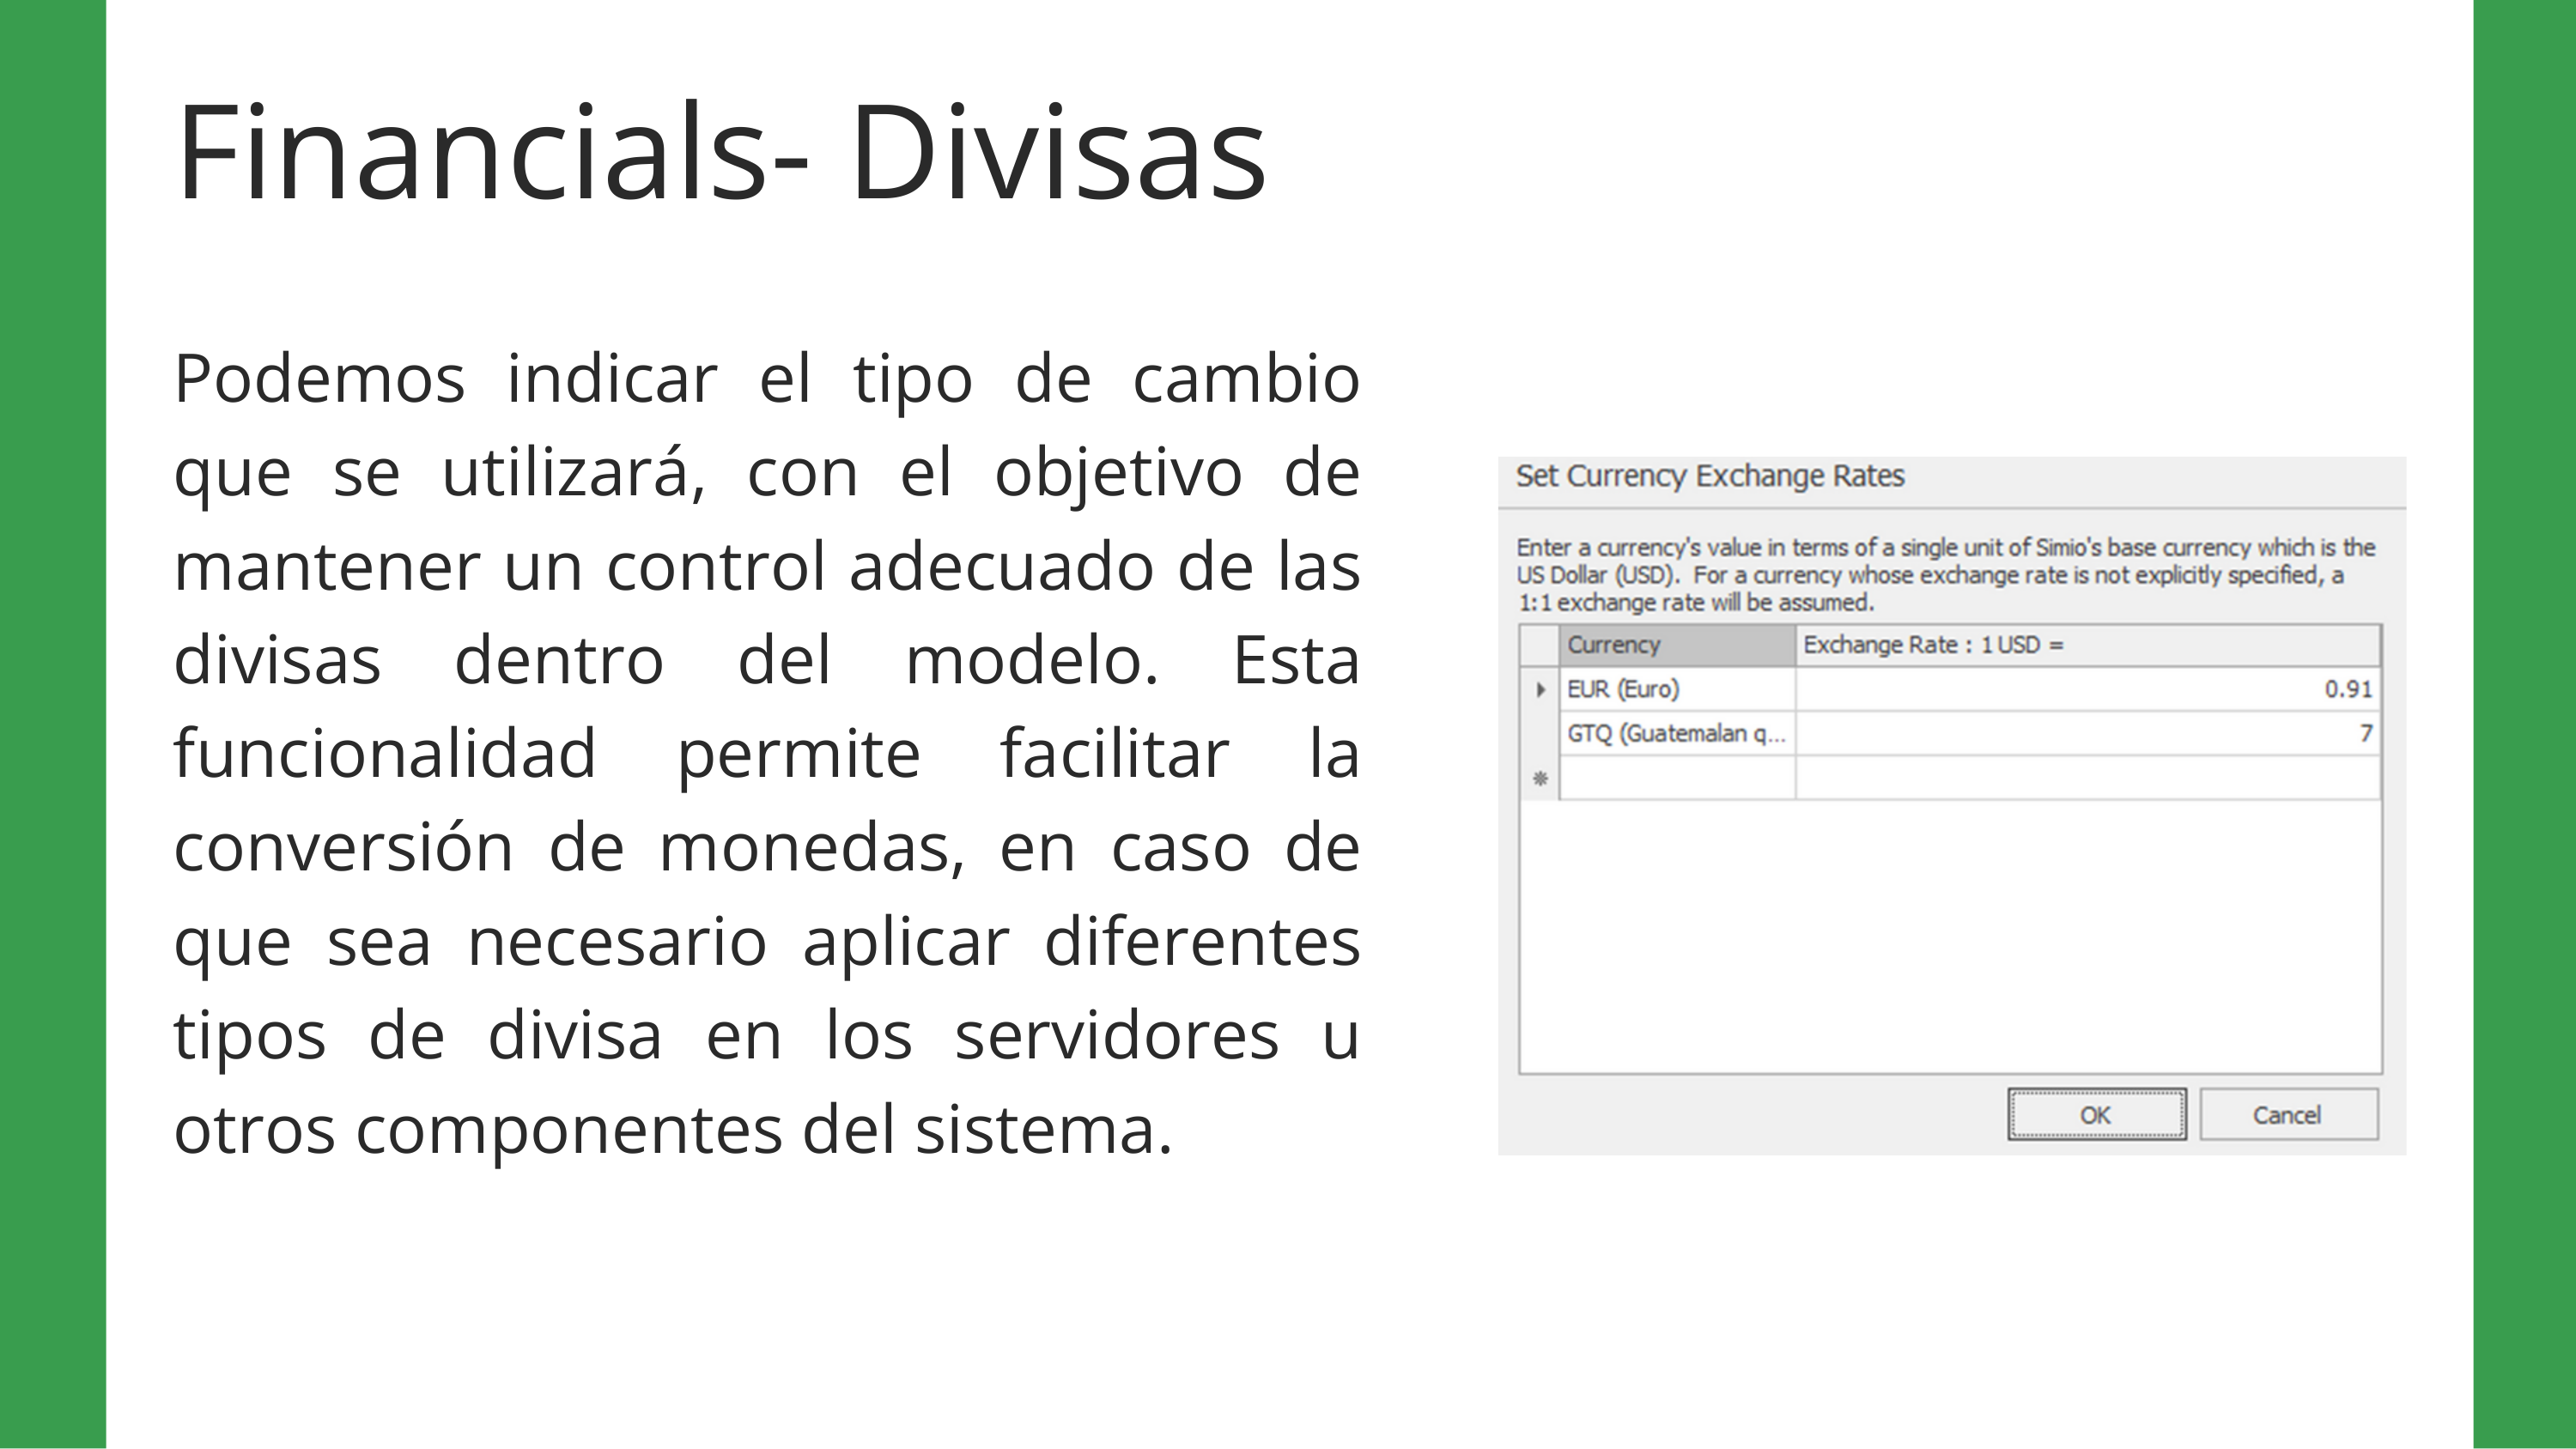

Financials- Divisas
Podemos indicar el tipo de cambio que se utilizará, con el objetivo de mantener un control adecuado de las divisas dentro del modelo. Esta funcionalidad permite facilitar la conversión de monedas, en caso de que sea necesario aplicar diferentes tipos de divisa en los servidores u otros componentes del sistema.